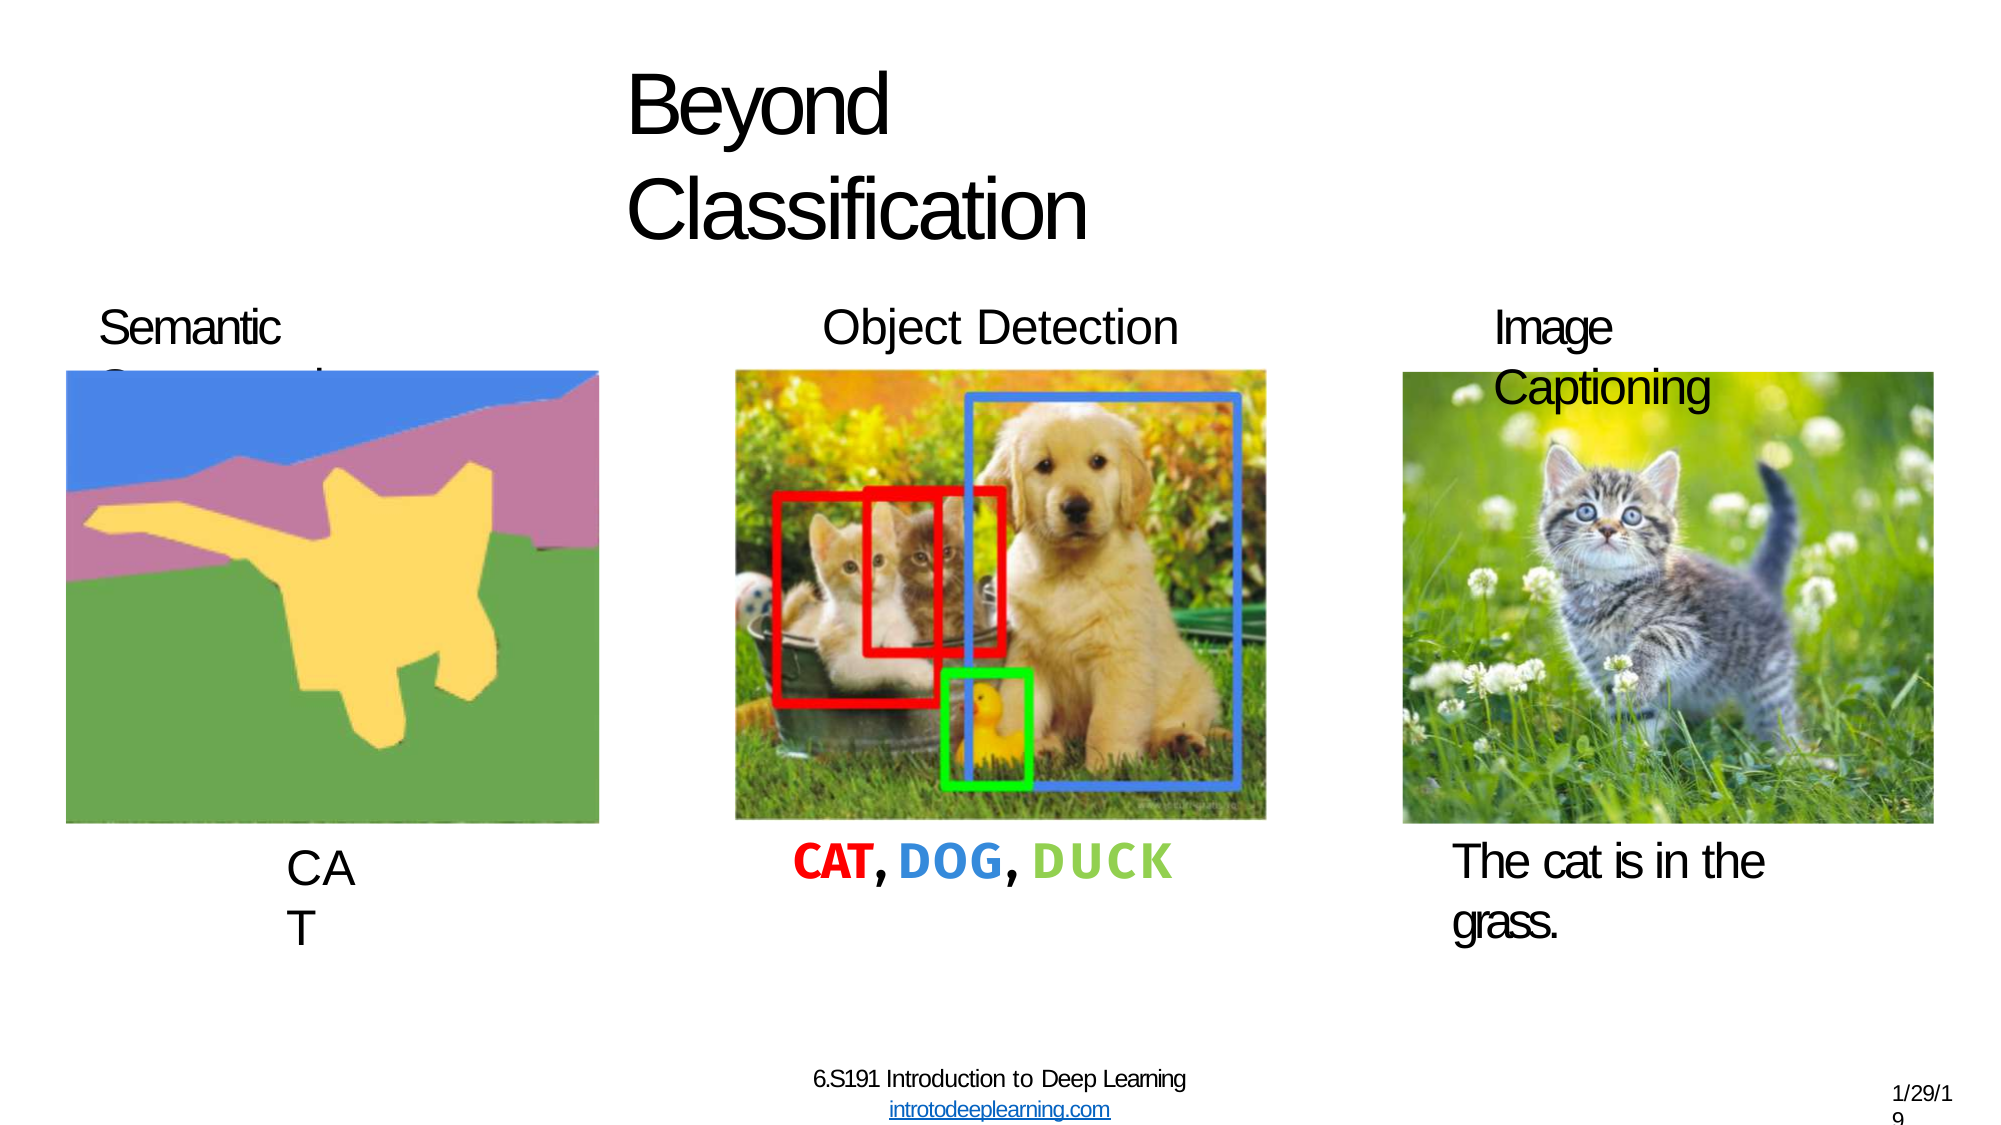

# Beyond Classification
Semantic Segmentation
Object Detection
Image Captioning

CAT, DOG, DUCK
The cat is in the grass.
CAT
6.S191 Introduction to Deep Learning
introtodeeplearning.com
1/29/19